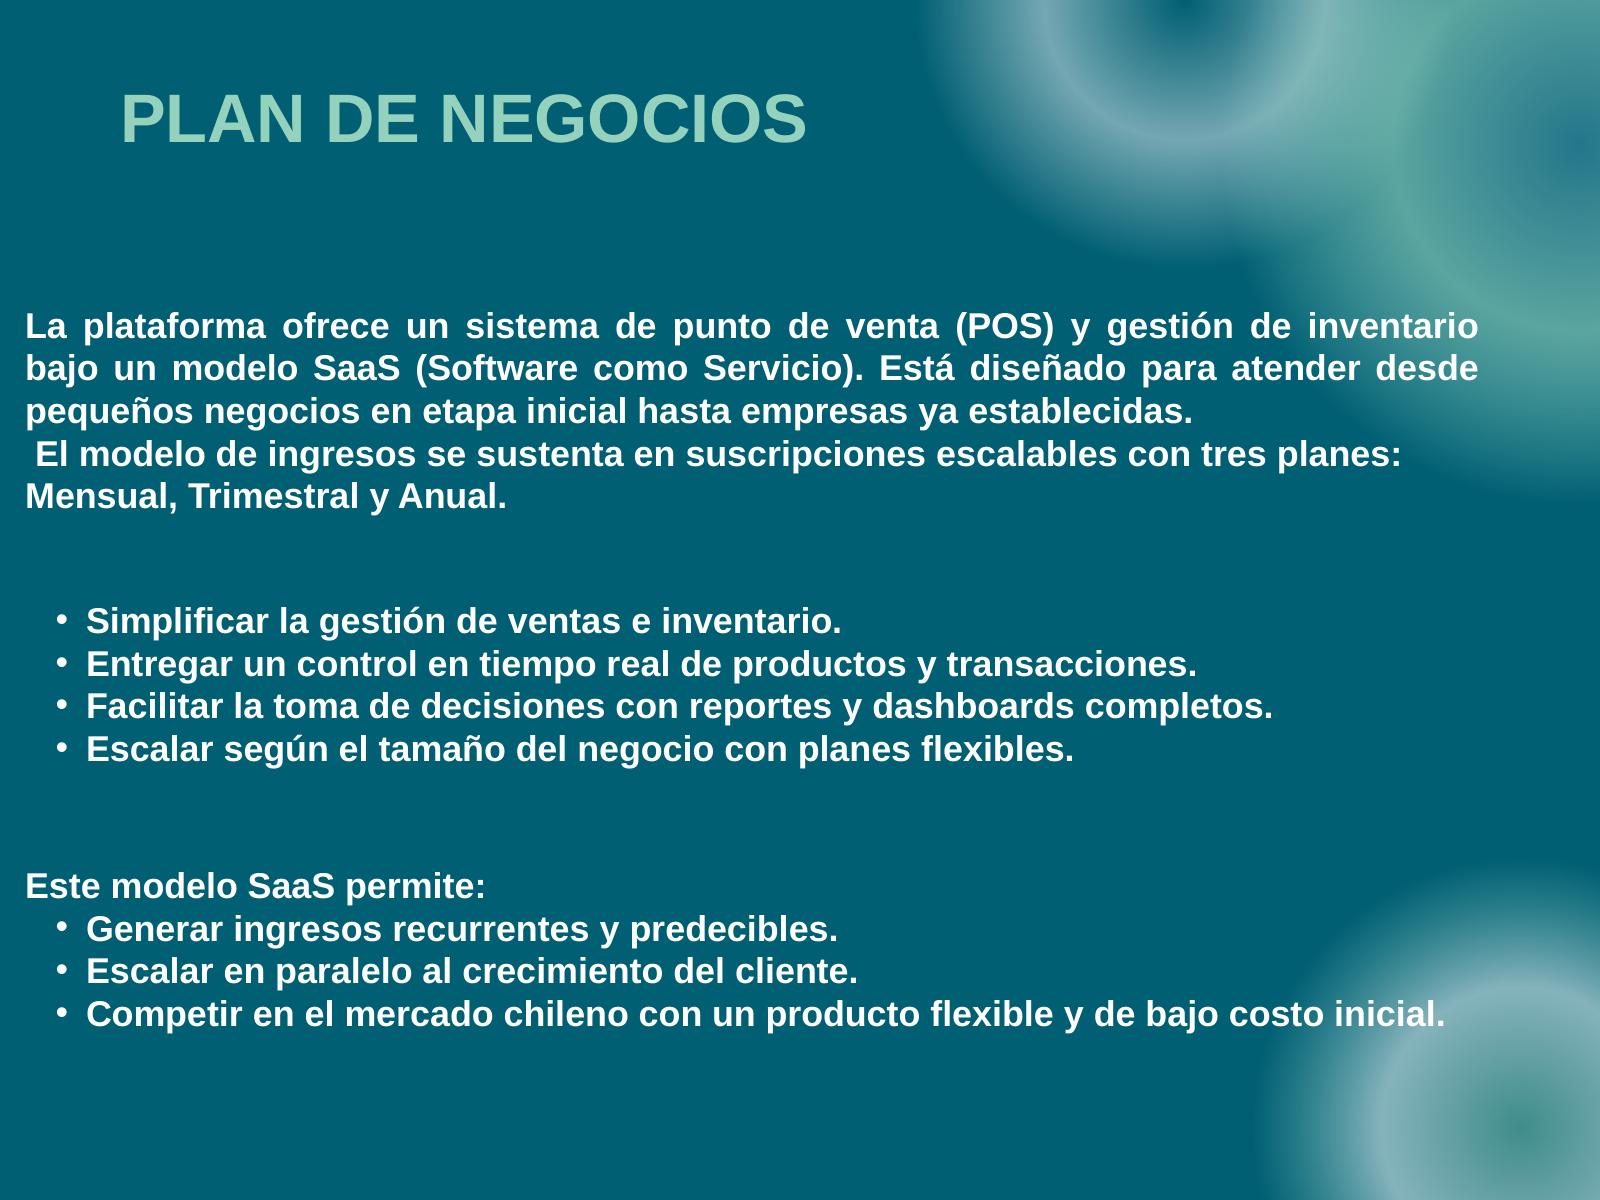

PLAN DE NEGOCIOS
La plataforma ofrece un sistema de punto de venta (POS) y gestión de inventario bajo un modelo SaaS (Software como Servicio). Está diseñado para atender desde pequeños negocios en etapa inicial hasta empresas ya establecidas.
 El modelo de ingresos se sustenta en suscripciones escalables con tres planes: Mensual, Trimestral y Anual.

Simplificar la gestión de ventas e inventario.
Entregar un control en tiempo real de productos y transacciones.
Facilitar la toma de decisiones con reportes y dashboards completos.
Escalar según el tamaño del negocio con planes flexibles.

Este modelo SaaS permite:
Generar ingresos recurrentes y predecibles.
Escalar en paralelo al crecimiento del cliente.
Competir en el mercado chileno con un producto flexible y de bajo costo inicial.